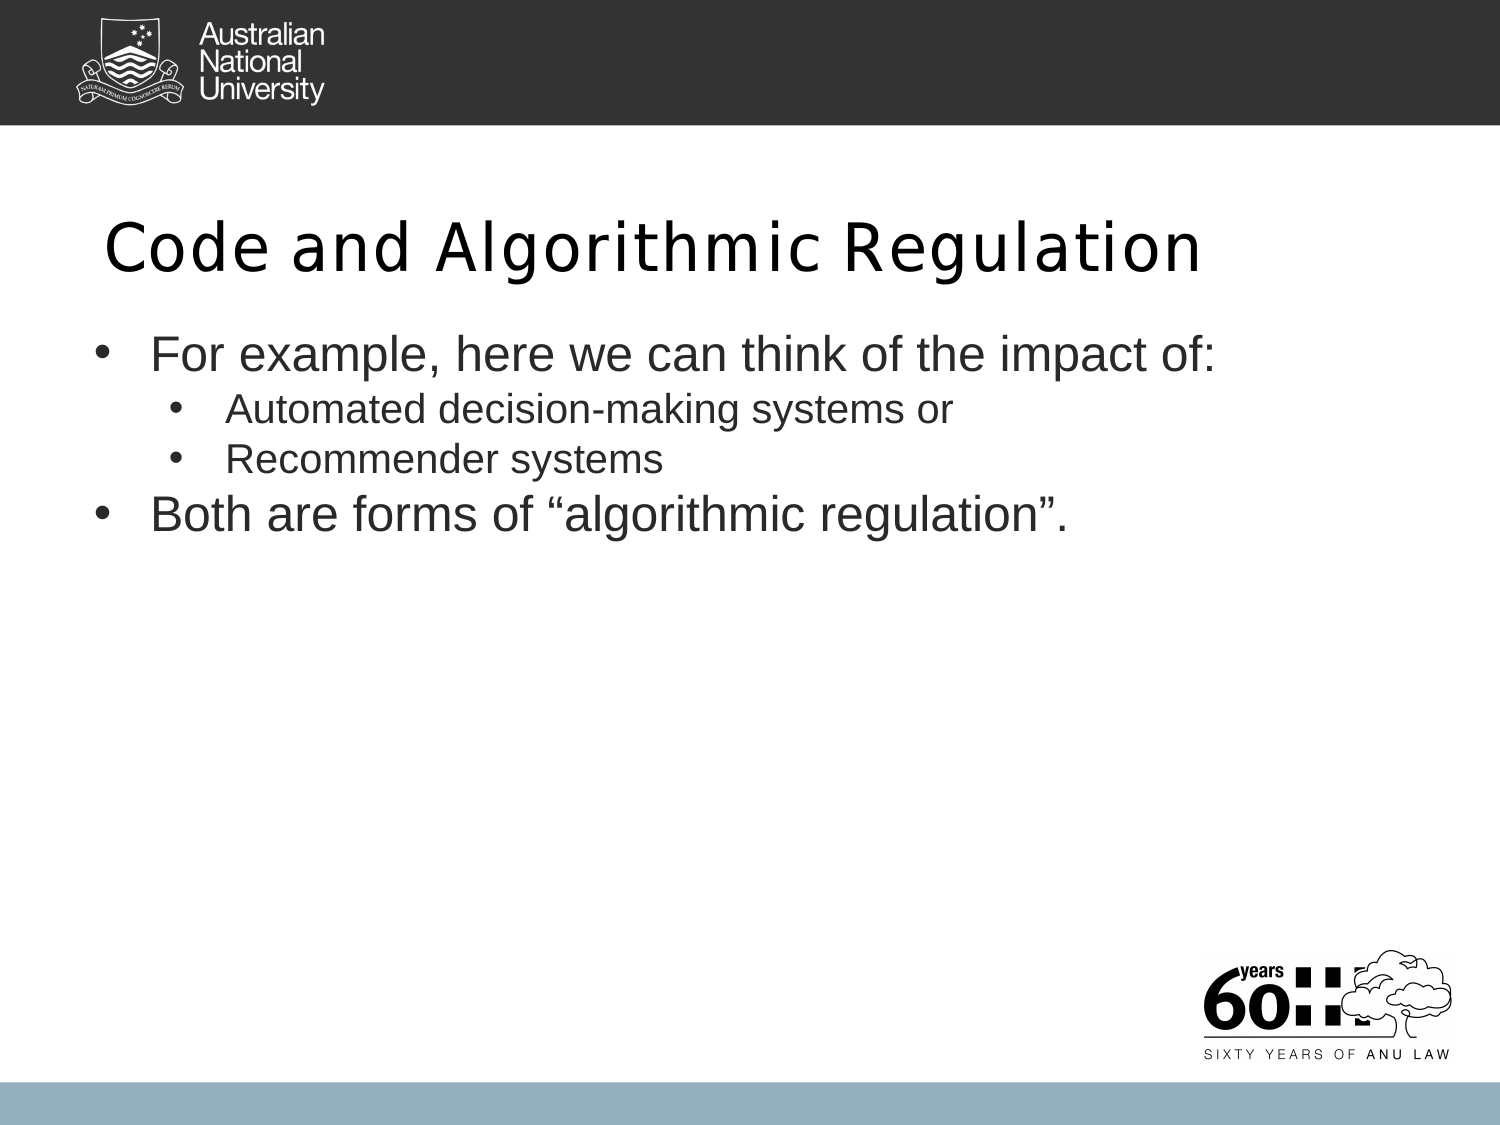

# Code and Algorithmic Regulation
For example, here we can think of the impact of:
Automated decision-making systems or
Recommender systems
Both are forms of “algorithmic regulation”.